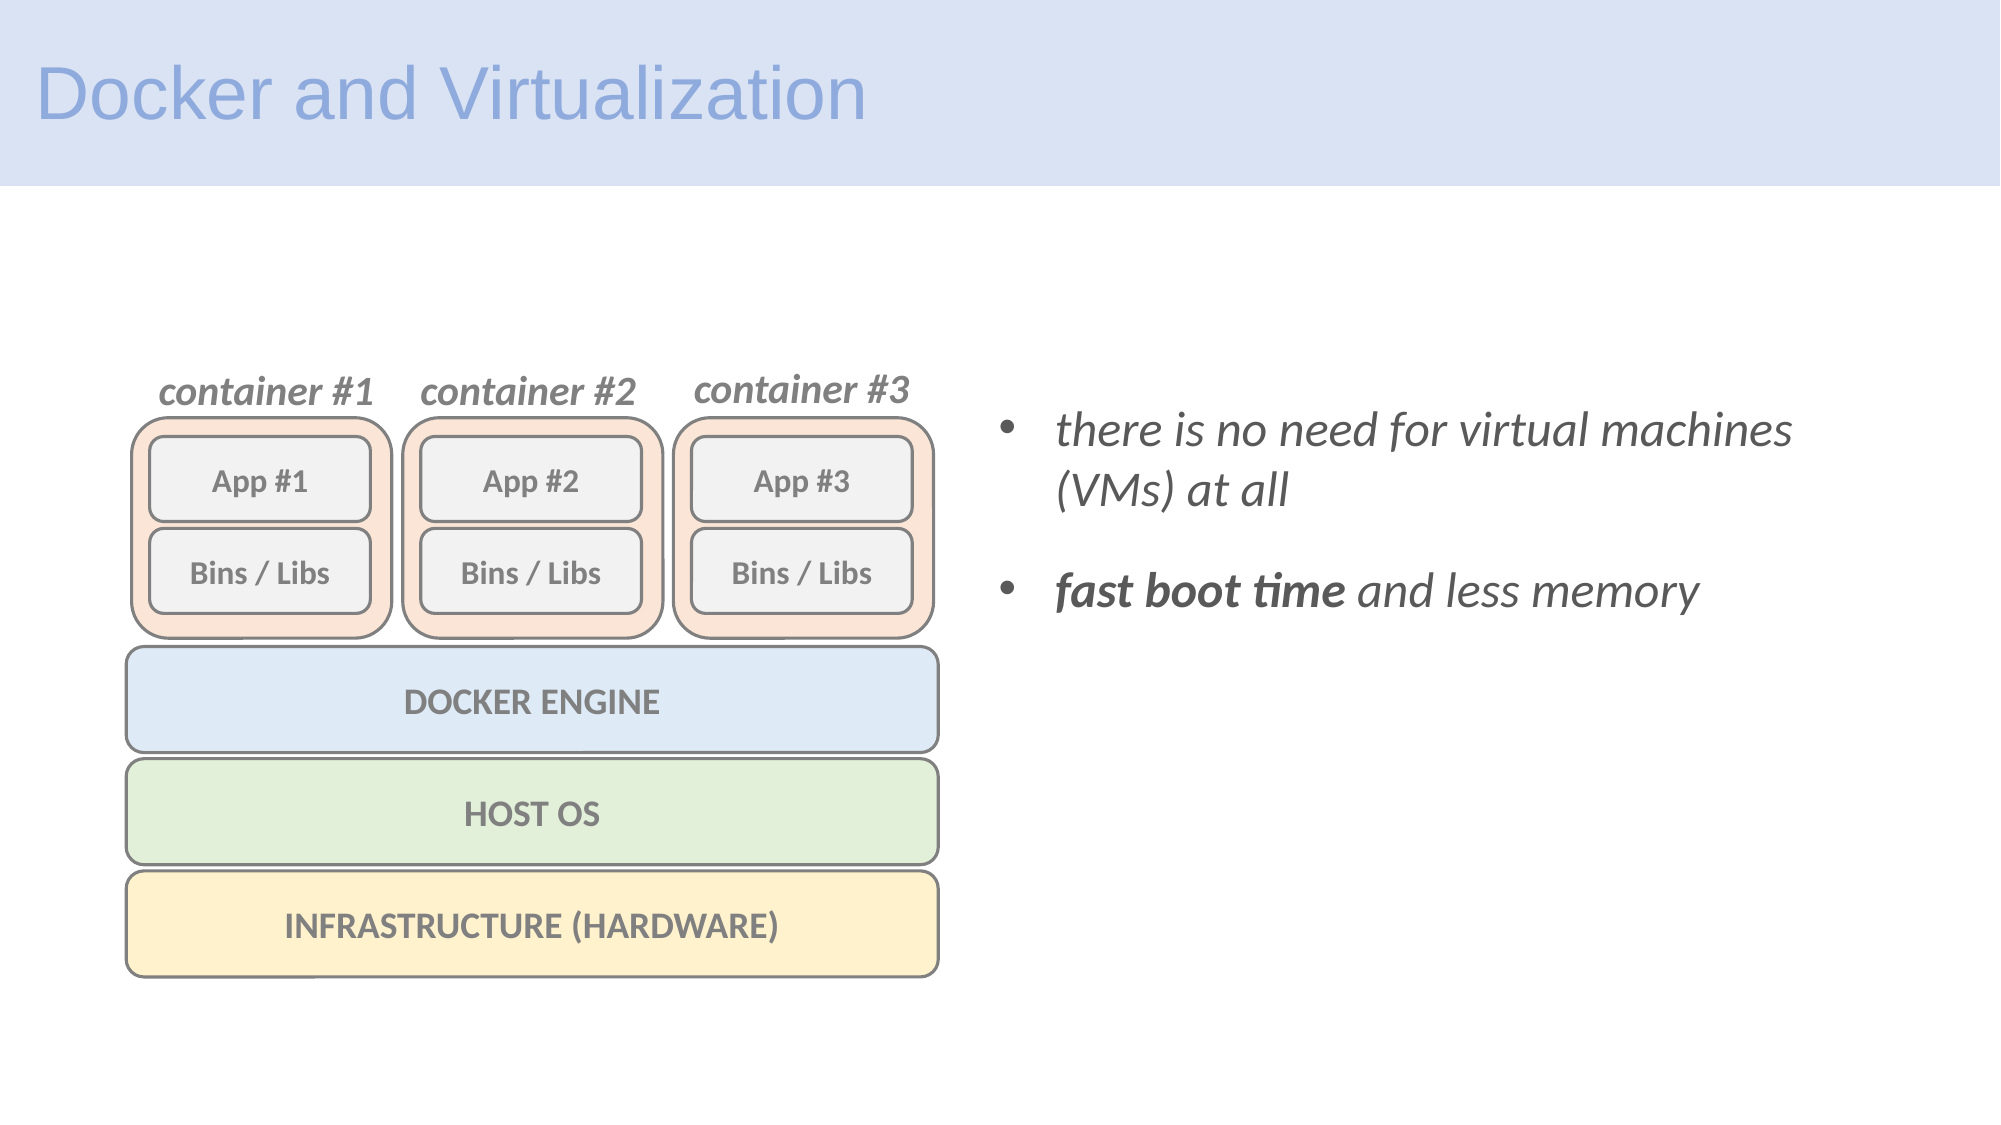

# Docker and Virtualization

container #3
container #1
container #2
there is no need for virtual machines (VMs) at all

App #1
App #2
App #3
Bins / Libs
Bins / Libs
Bins / Libs
fast boot time and less memory
DOCKER ENGINE
HOST OS
INFRASTRUCTURE (HARDWARE)